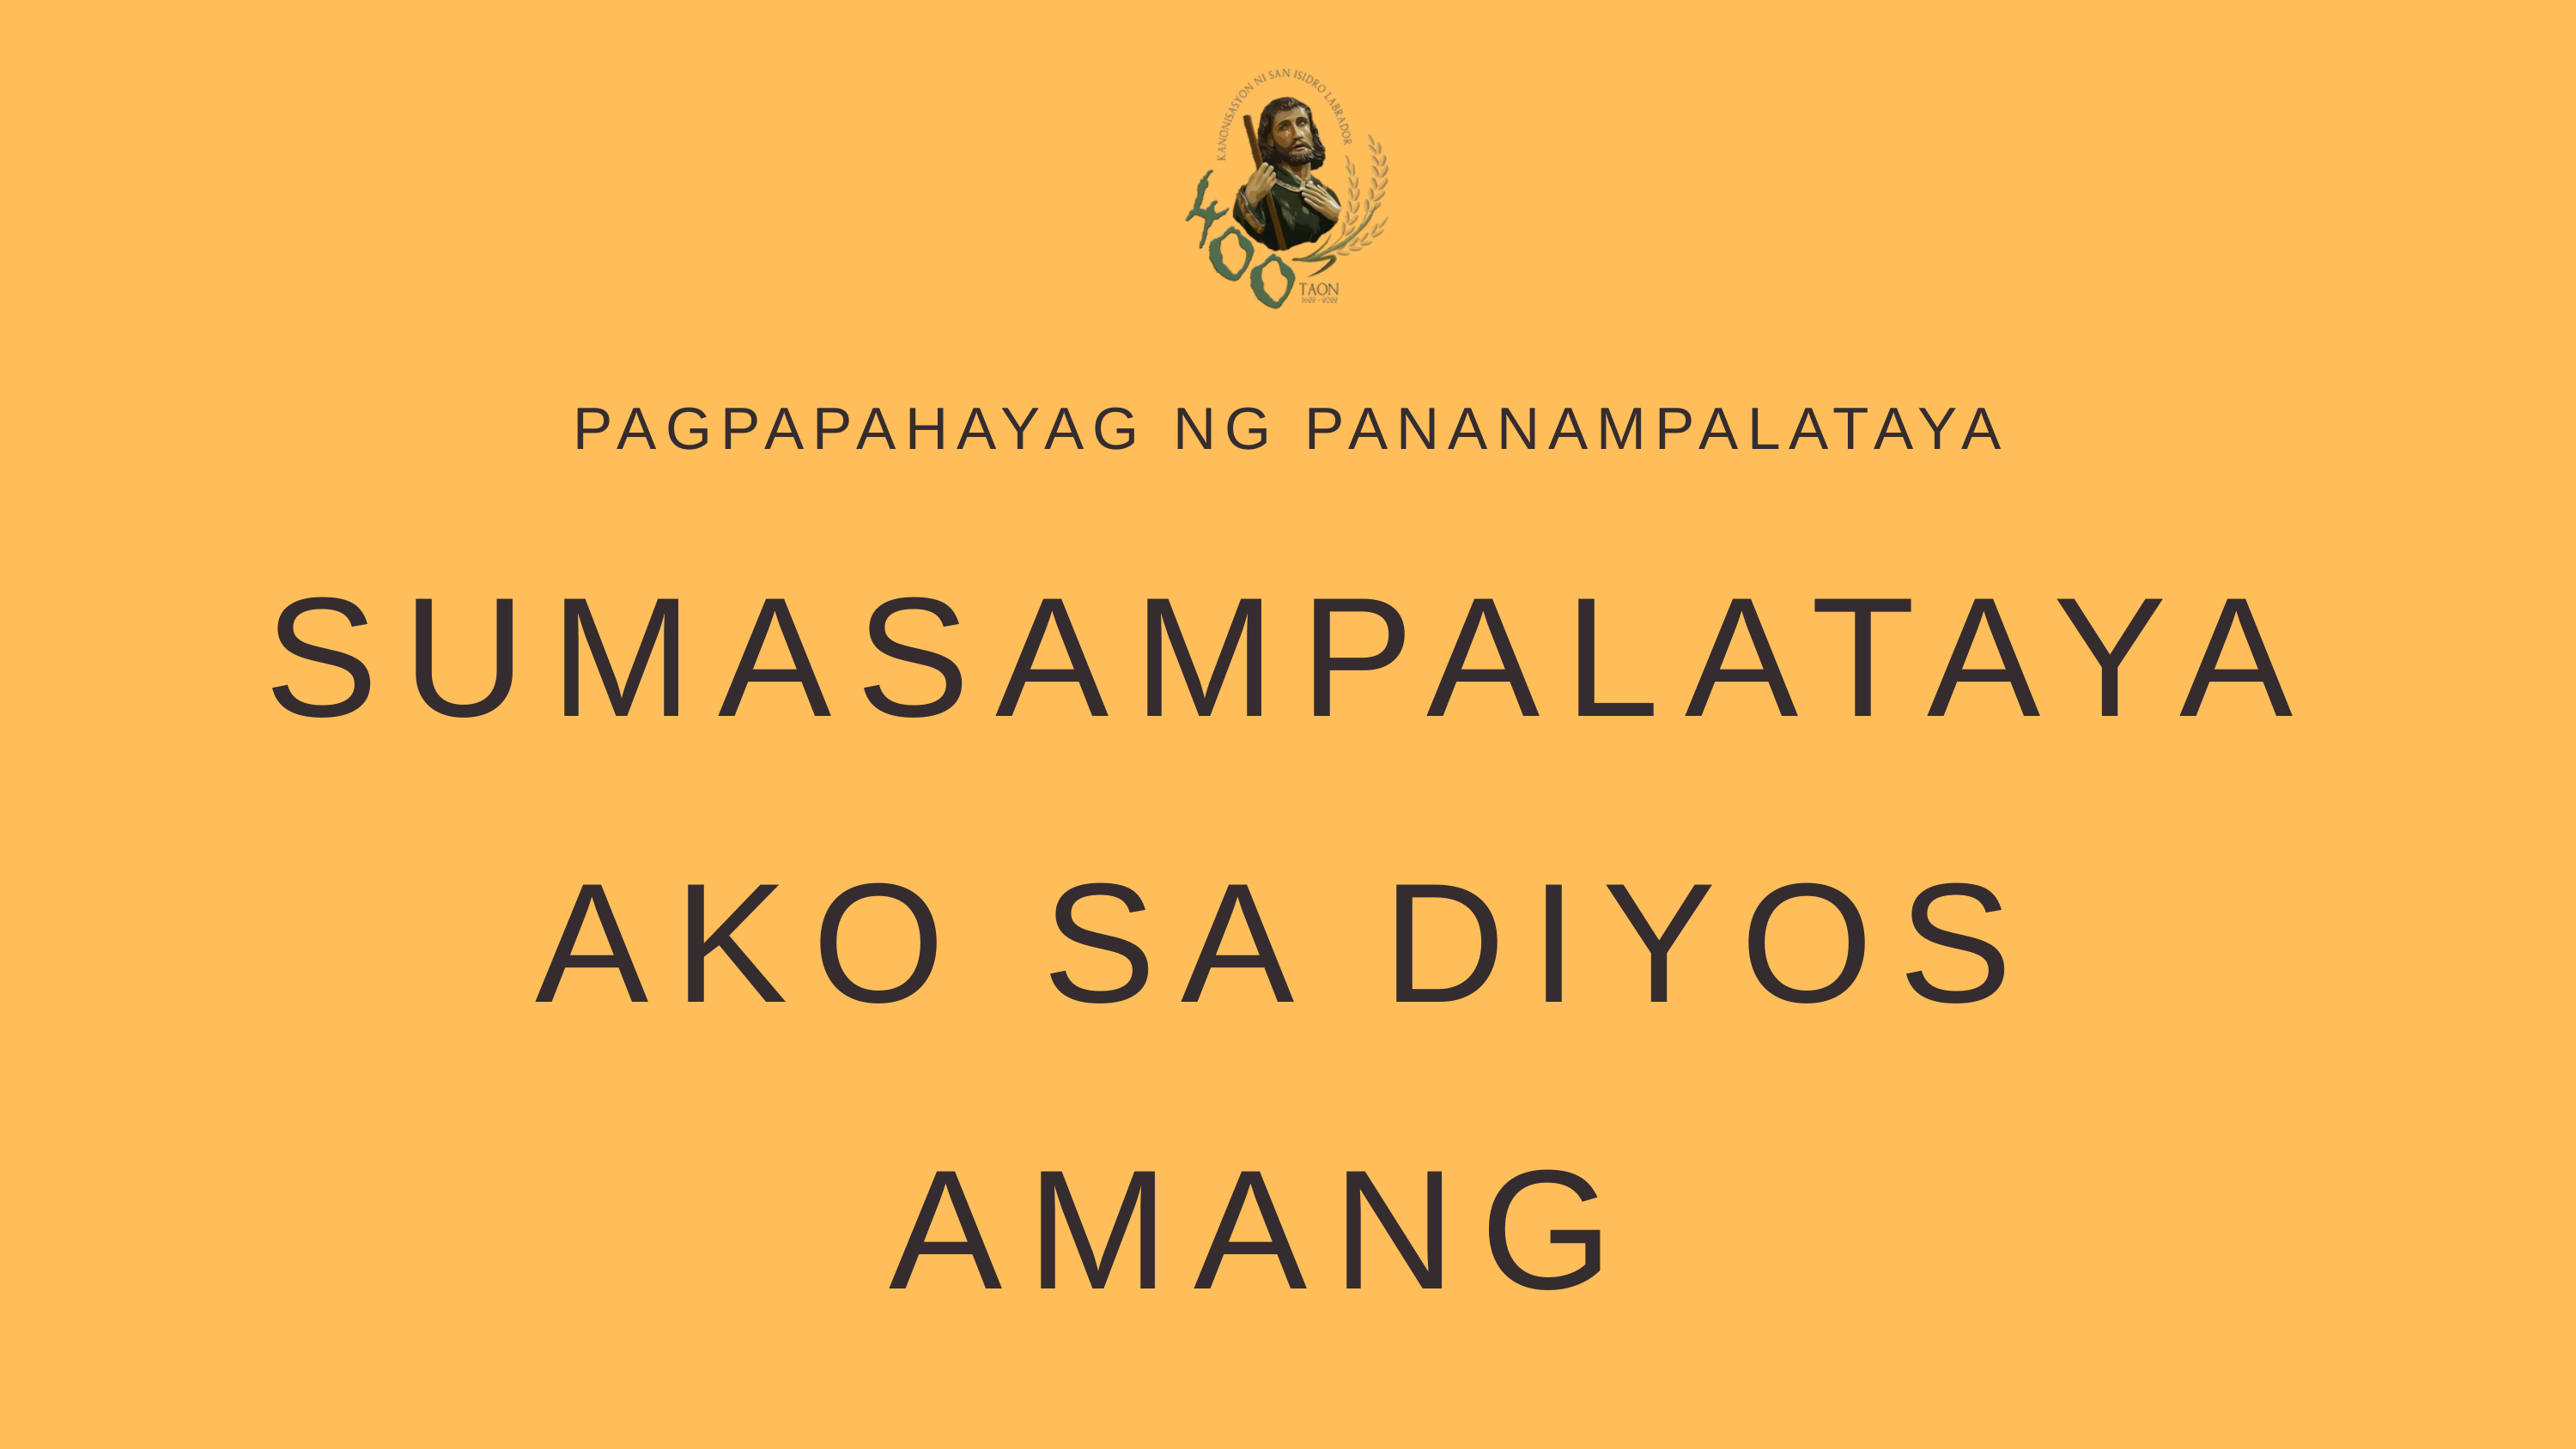

PAGPAPAHAYAG NG PANANAMPALATAYA
SUMASAMPALATAYA AKO SA DIYOS AMANG